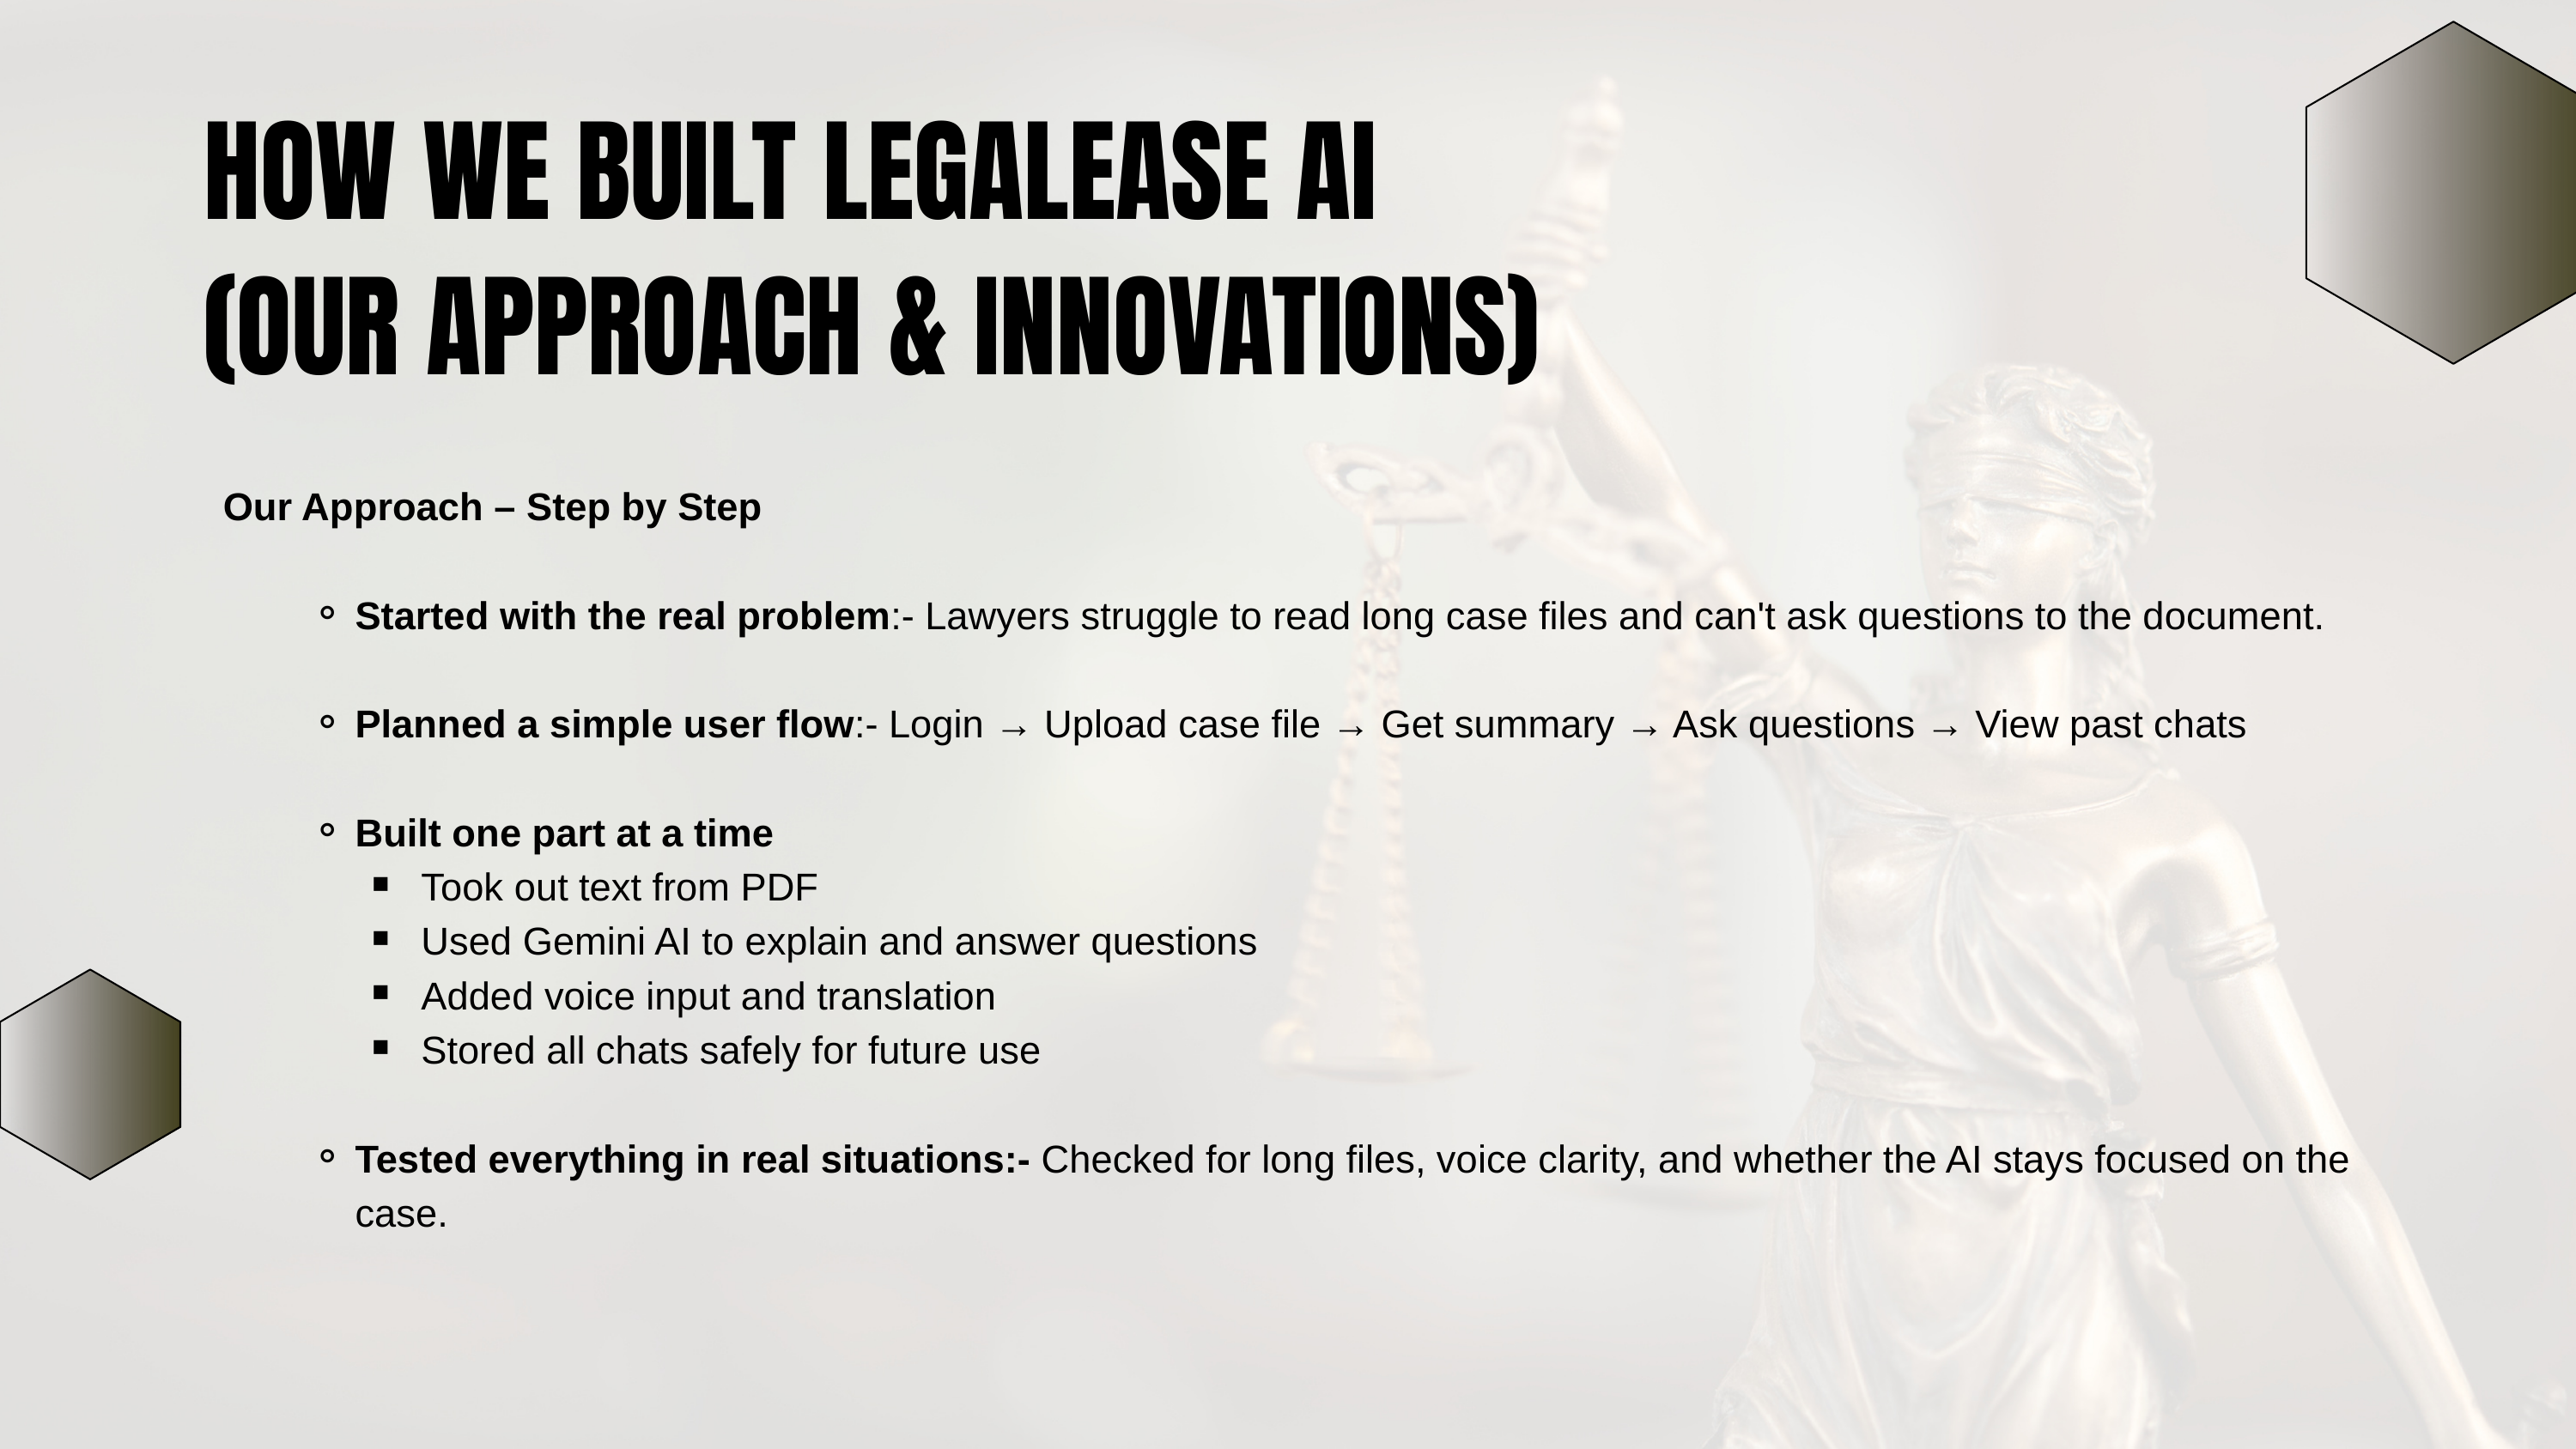

HOW WE BUILT LEGALEASE AI
(OUR APPROACH & INNOVATIONS)
Our Approach – Step by Step

Started with the real problem:- Lawyers struggle to read long case files and can't ask questions to the document.

Planned a simple user flow:- Login → Upload case file → Get summary → Ask questions → View past chats

Built one part at a time
Took out text from PDF
Used Gemini AI to explain and answer questions
Added voice input and translation
Stored all chats safely for future use

Tested everything in real situations:- Checked for long files, voice clarity, and whether the AI stays focused on the case.